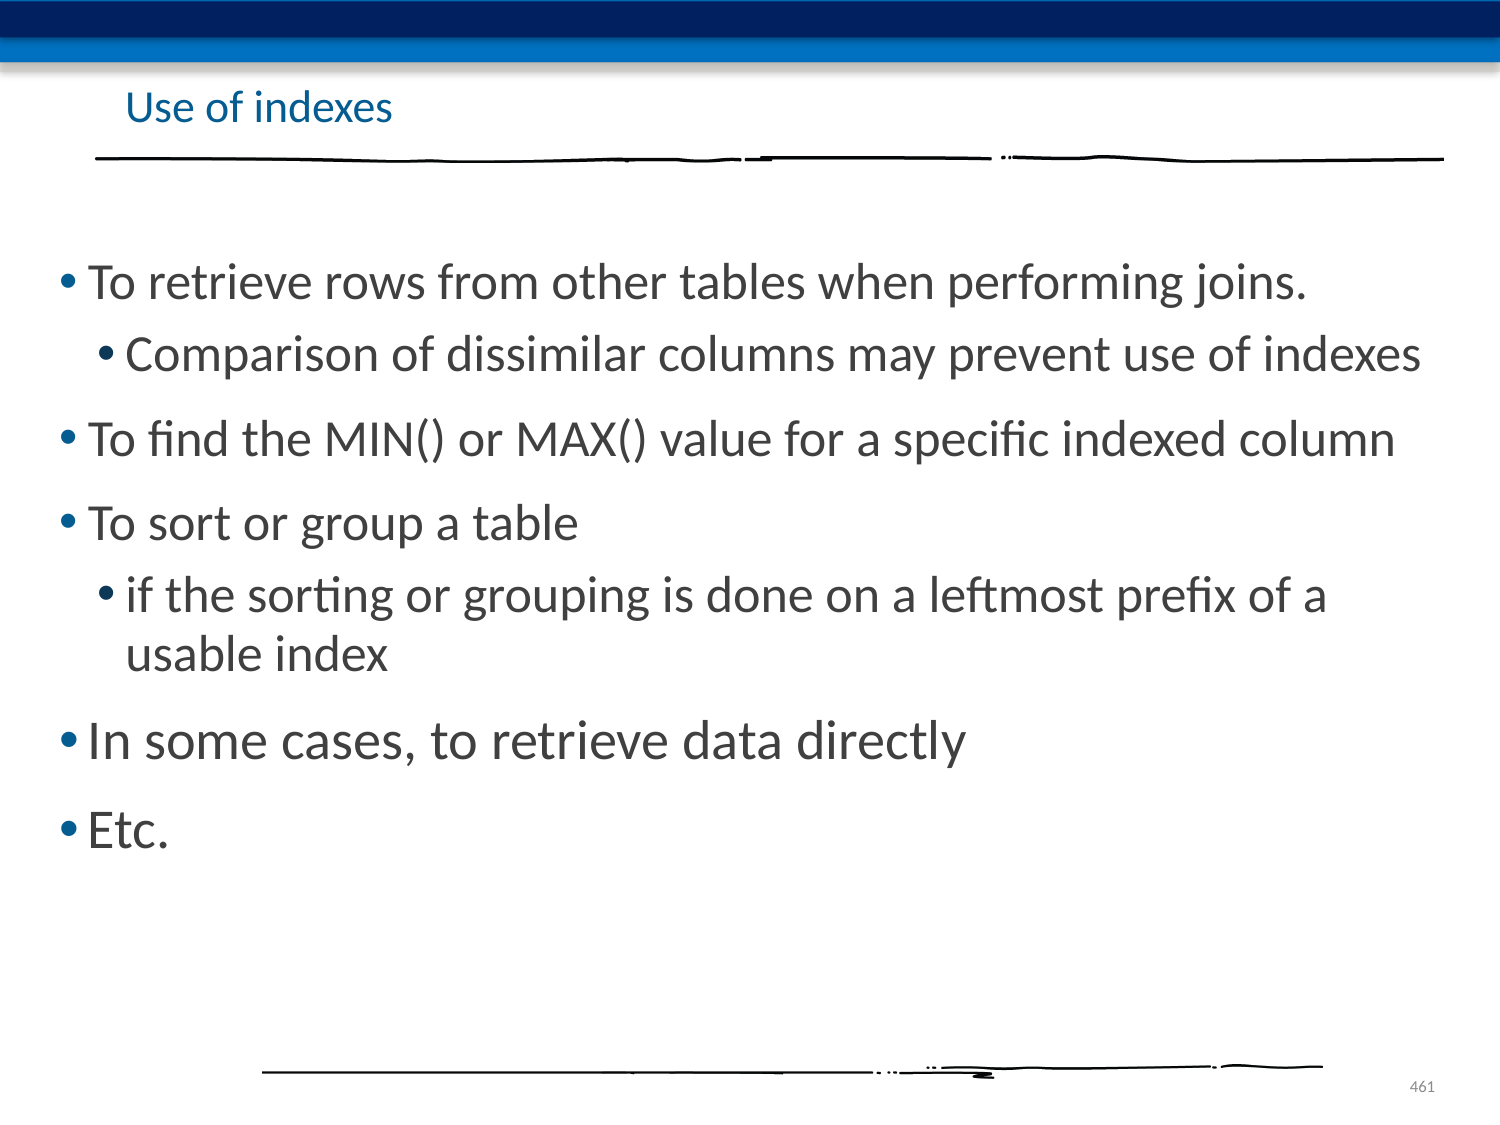

# Use of indexes
To retrieve rows from other tables when performing joins.
Comparison of dissimilar columns may prevent use of indexes
To find the MIN() or MAX() value for a specific indexed column
To sort or group a table
if the sorting or grouping is done on a leftmost prefix of a usable index
In some cases, to retrieve data directly
Etc.